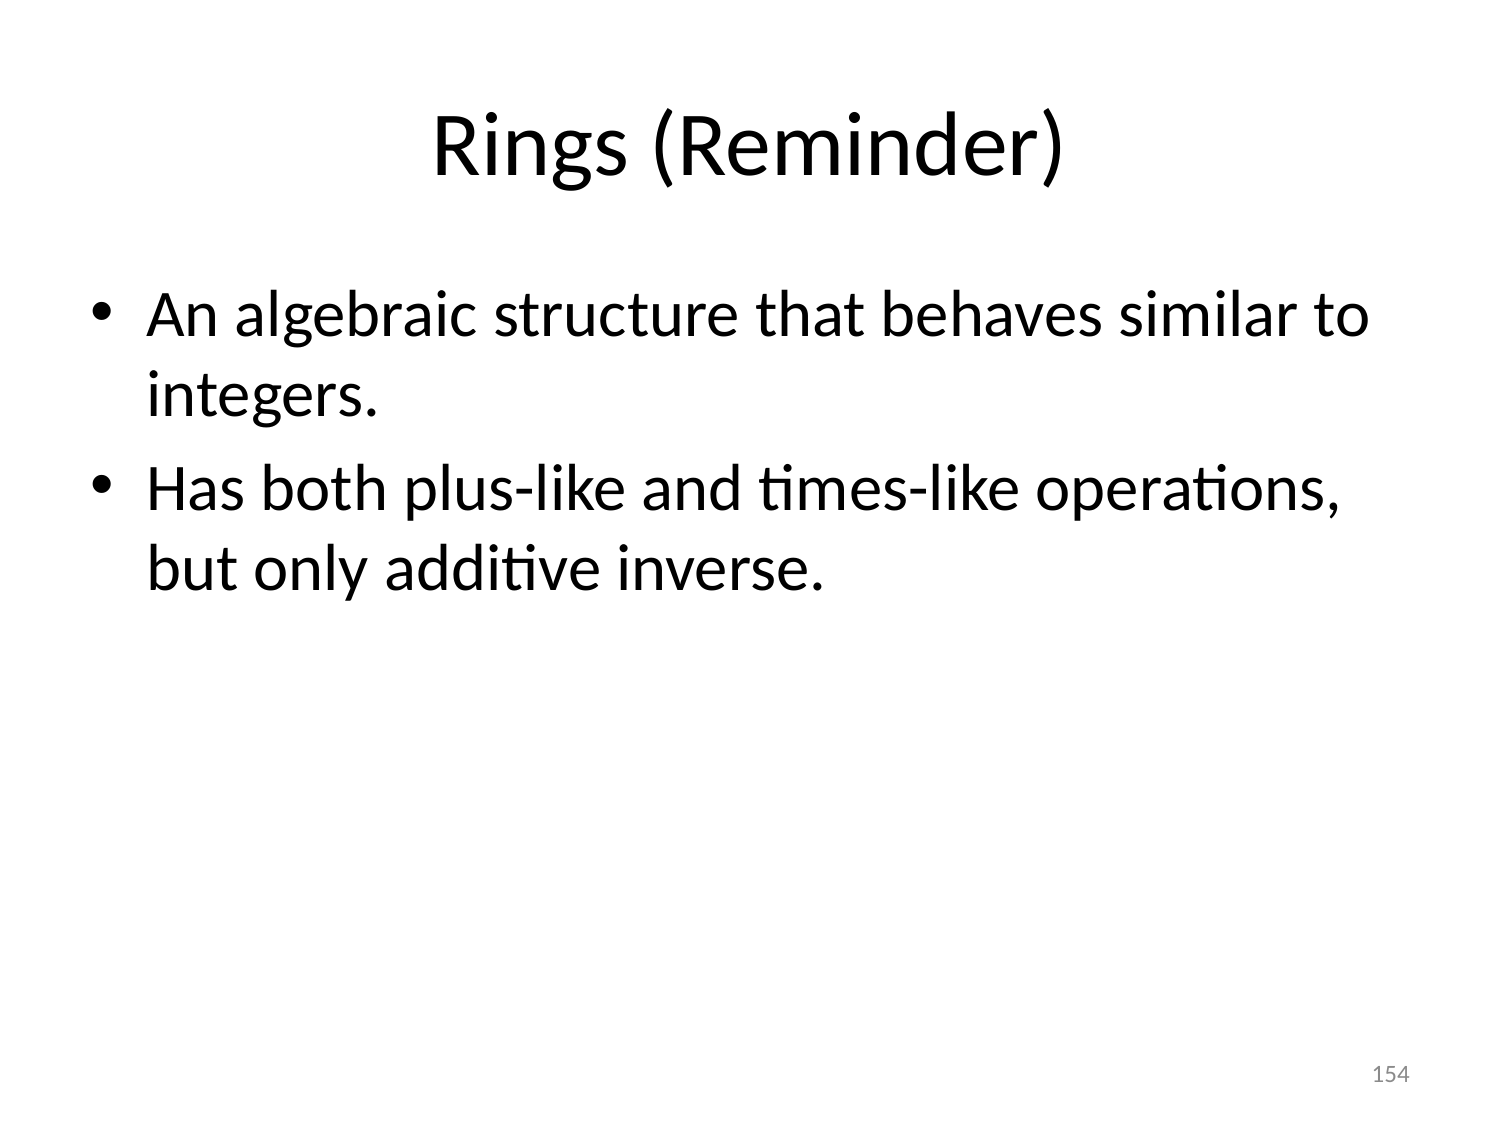

# Rings (Reminder)
An algebraic structure that behaves similar to integers.
Has both plus-like and times-like operations, but only additive inverse.
154